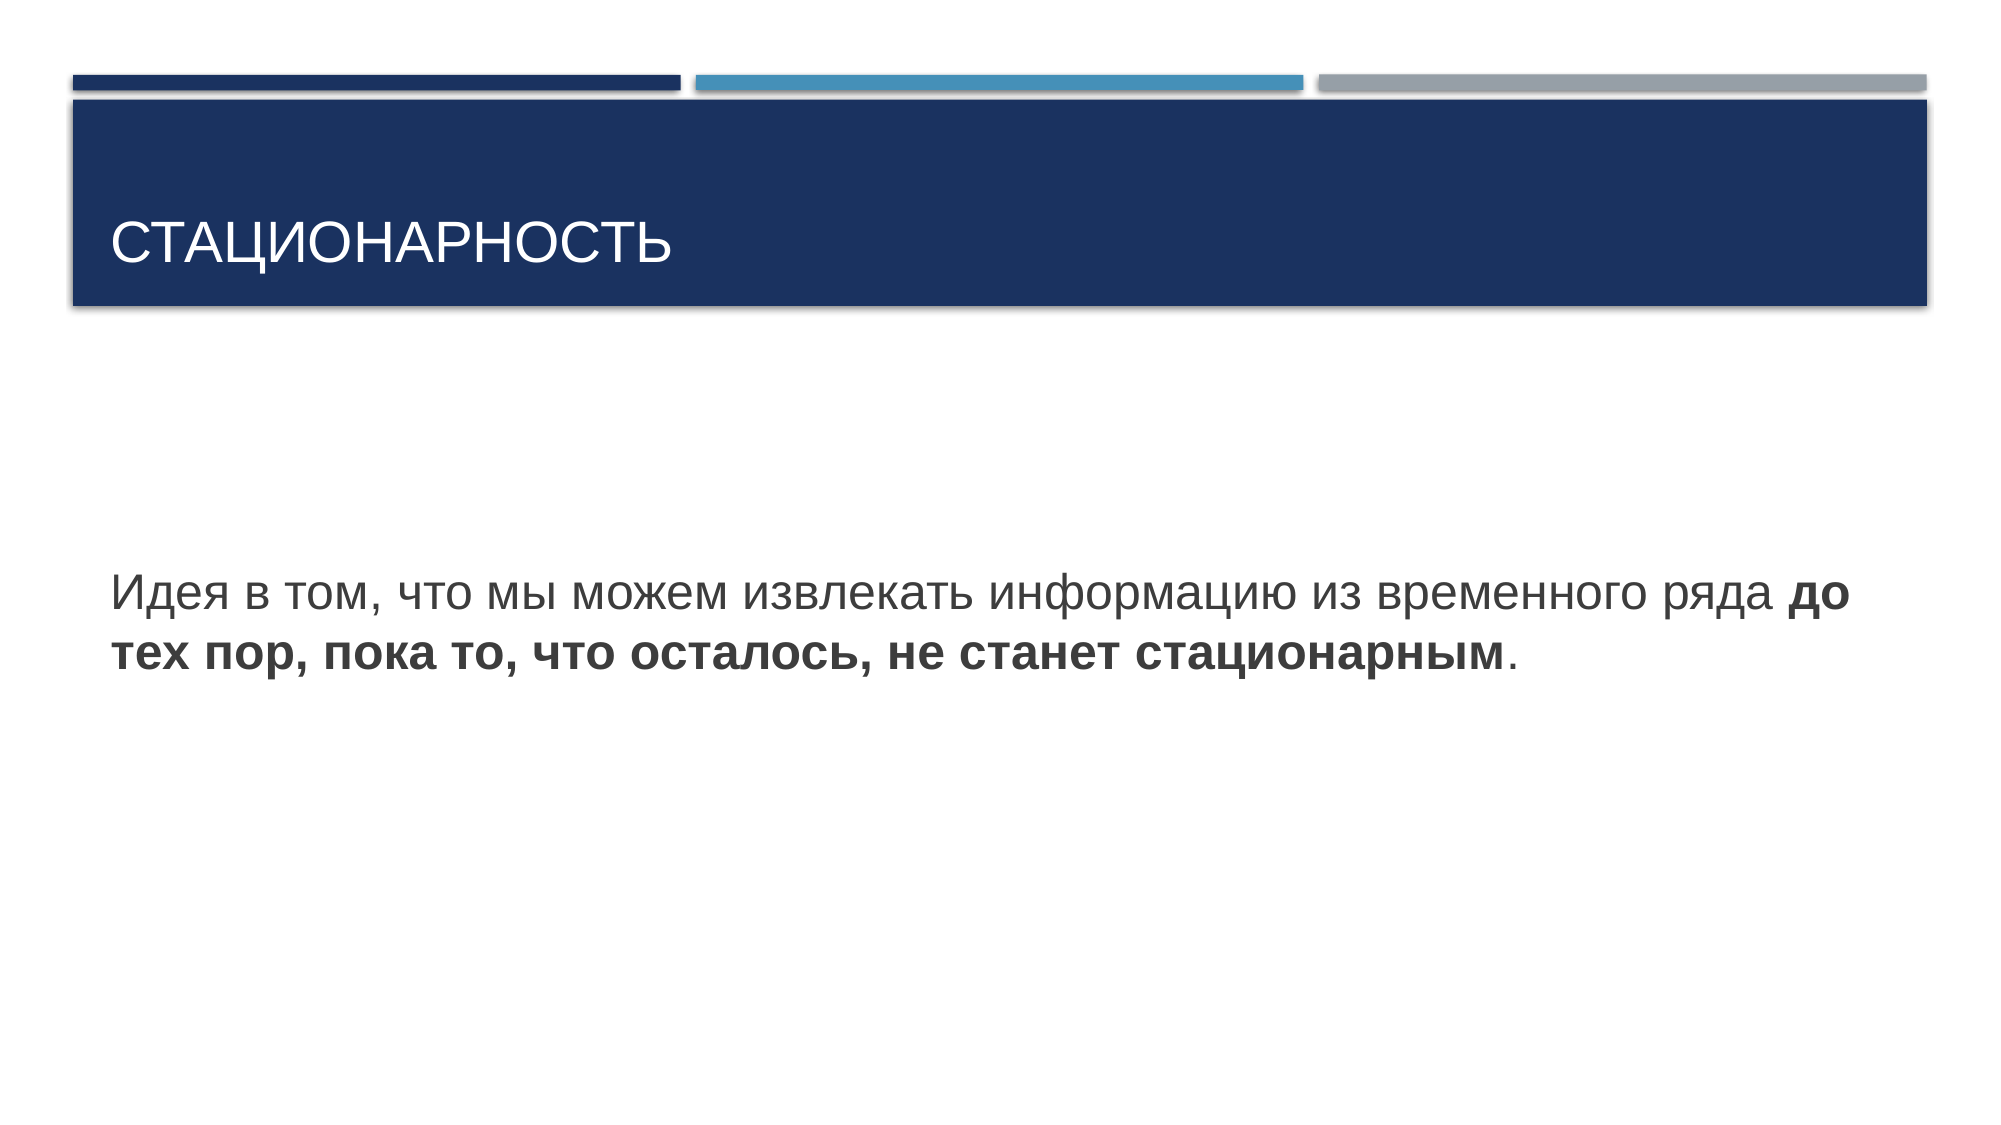

# СТАЦИОнарность
Идея в том, что мы можем извлекать информацию из временного ряда до тех пор, пока то, что осталось, не станет стационарным.